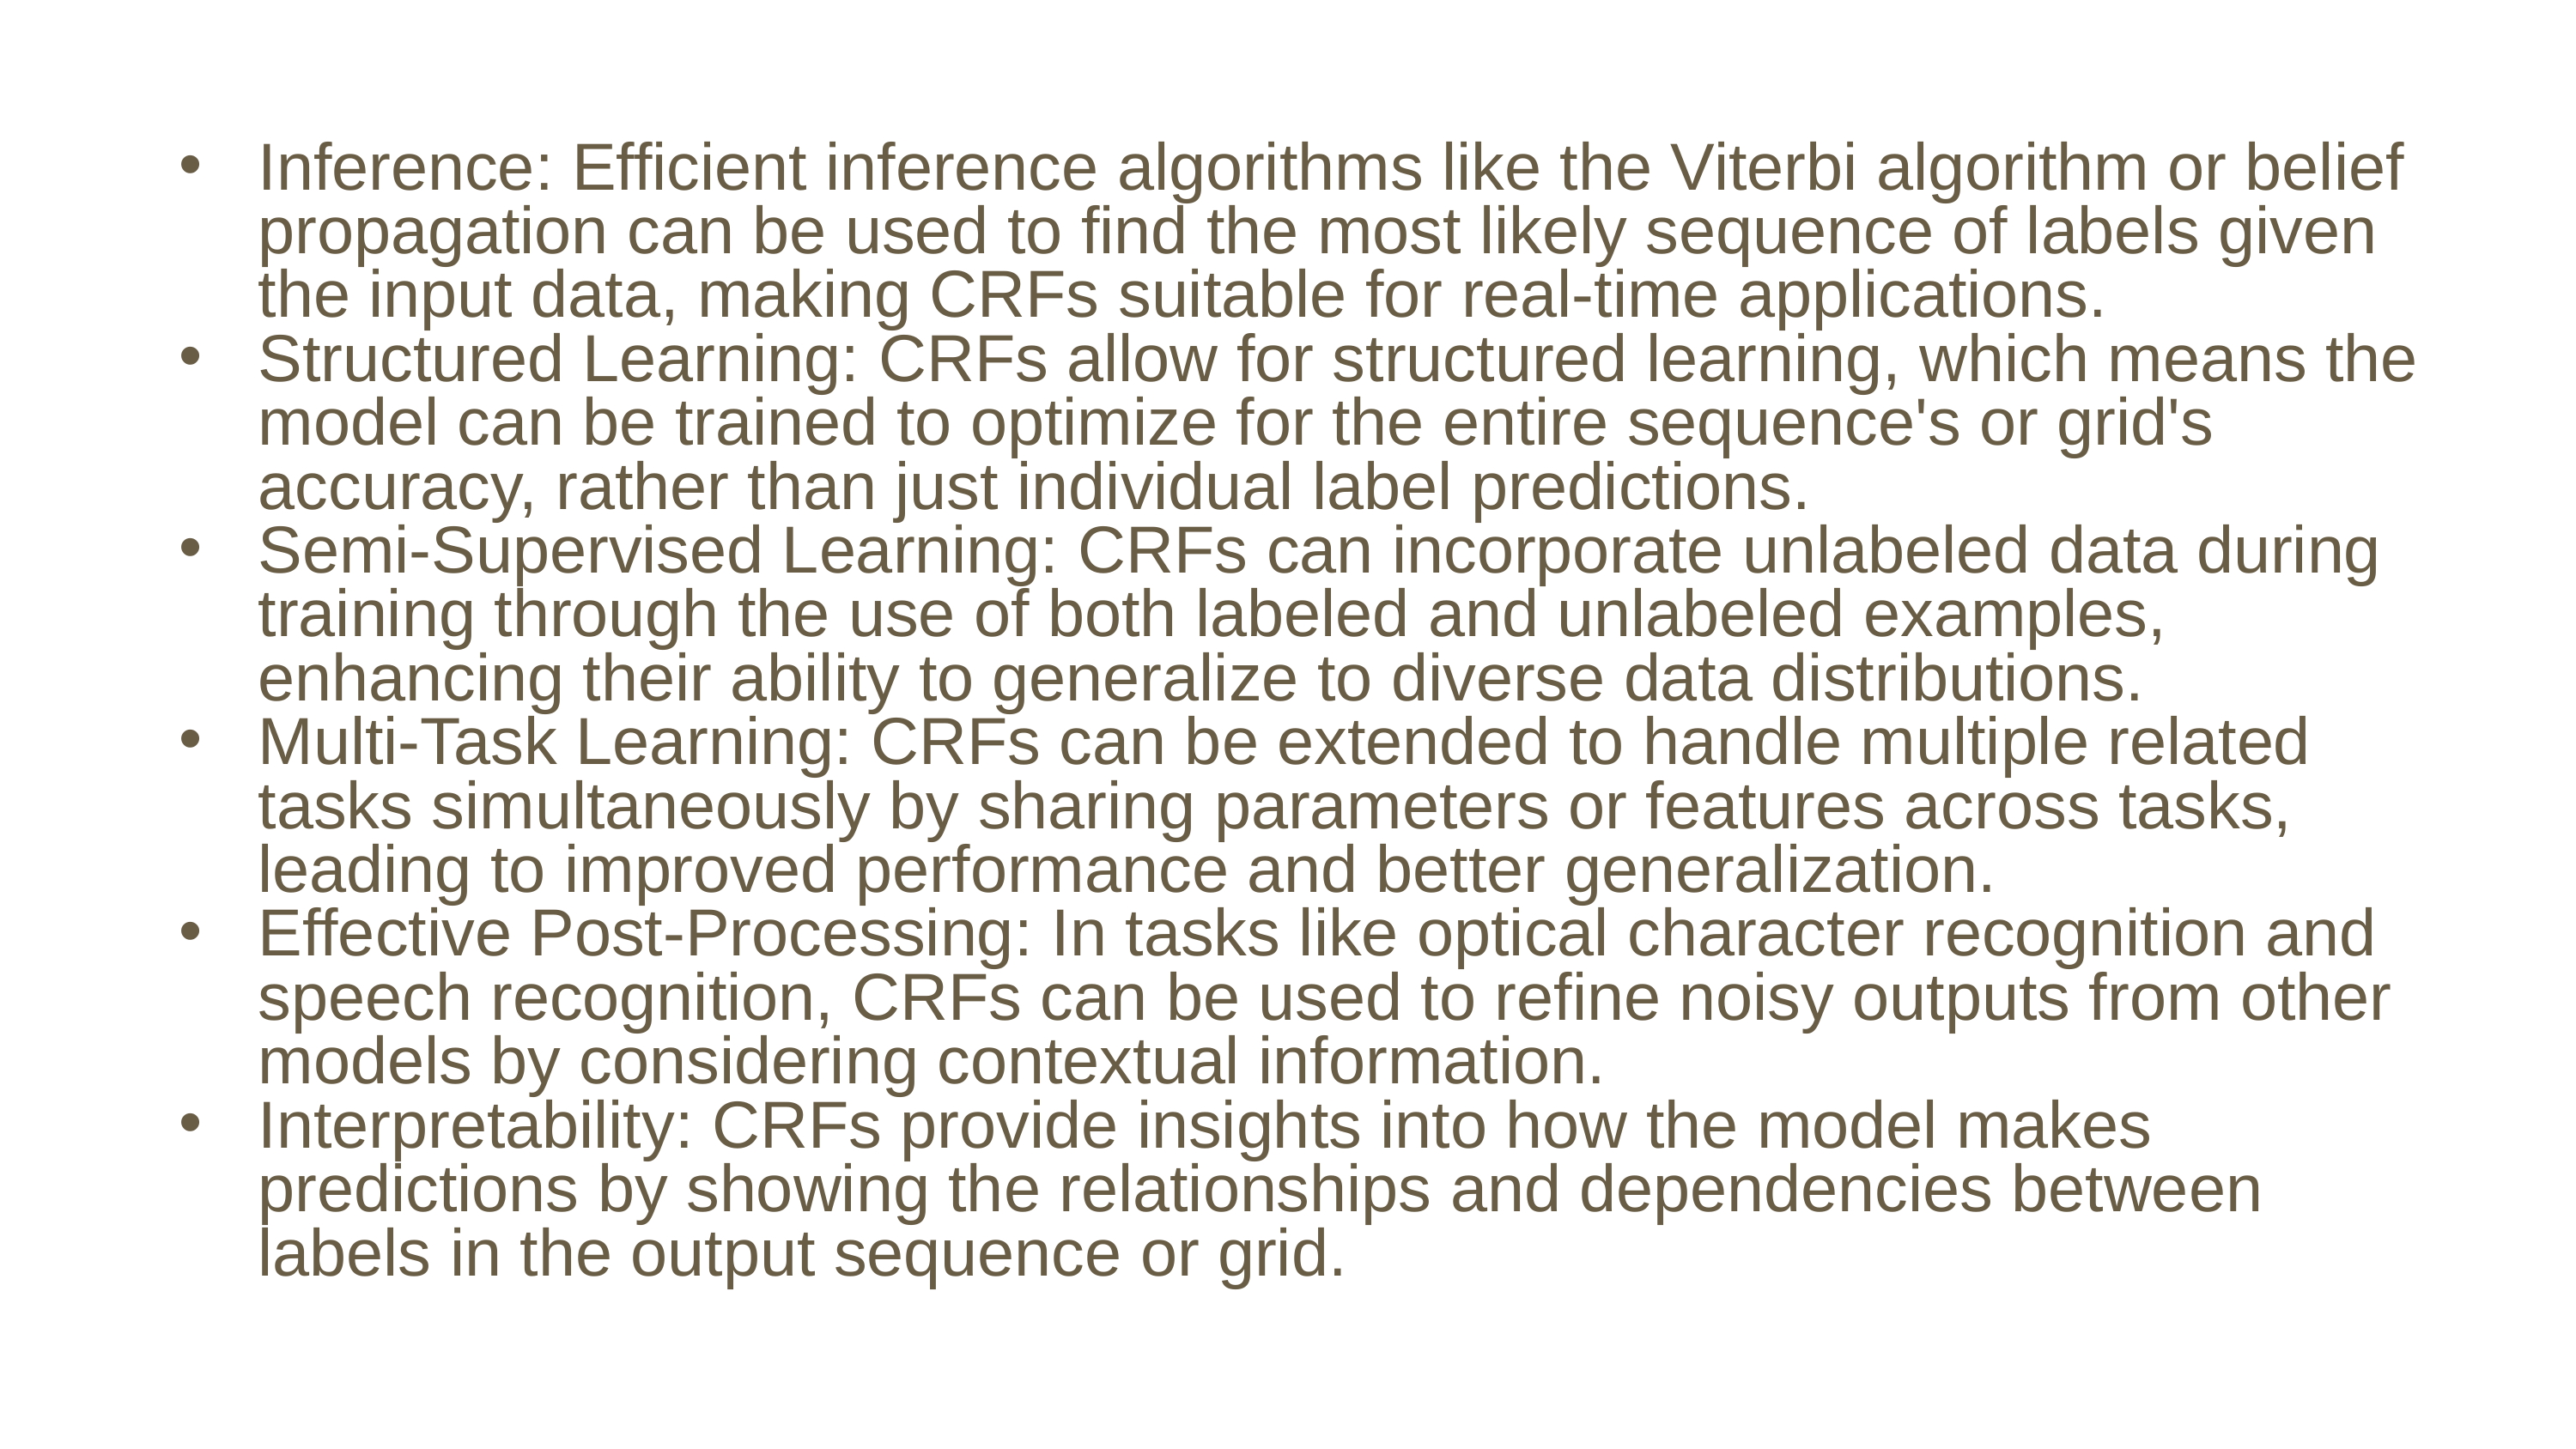

Inference: Efficient inference algorithms like the Viterbi algorithm or belief propagation can be used to find the most likely sequence of labels given the input data, making CRFs suitable for real-time applications.
Structured Learning: CRFs allow for structured learning, which means the model can be trained to optimize for the entire sequence's or grid's accuracy, rather than just individual label predictions.
Semi-Supervised Learning: CRFs can incorporate unlabeled data during training through the use of both labeled and unlabeled examples, enhancing their ability to generalize to diverse data distributions.
Multi-Task Learning: CRFs can be extended to handle multiple related tasks simultaneously by sharing parameters or features across tasks, leading to improved performance and better generalization.
Effective Post-Processing: In tasks like optical character recognition and speech recognition, CRFs can be used to refine noisy outputs from other models by considering contextual information.
Interpretability: CRFs provide insights into how the model makes predictions by showing the relationships and dependencies between labels in the output sequence or grid.